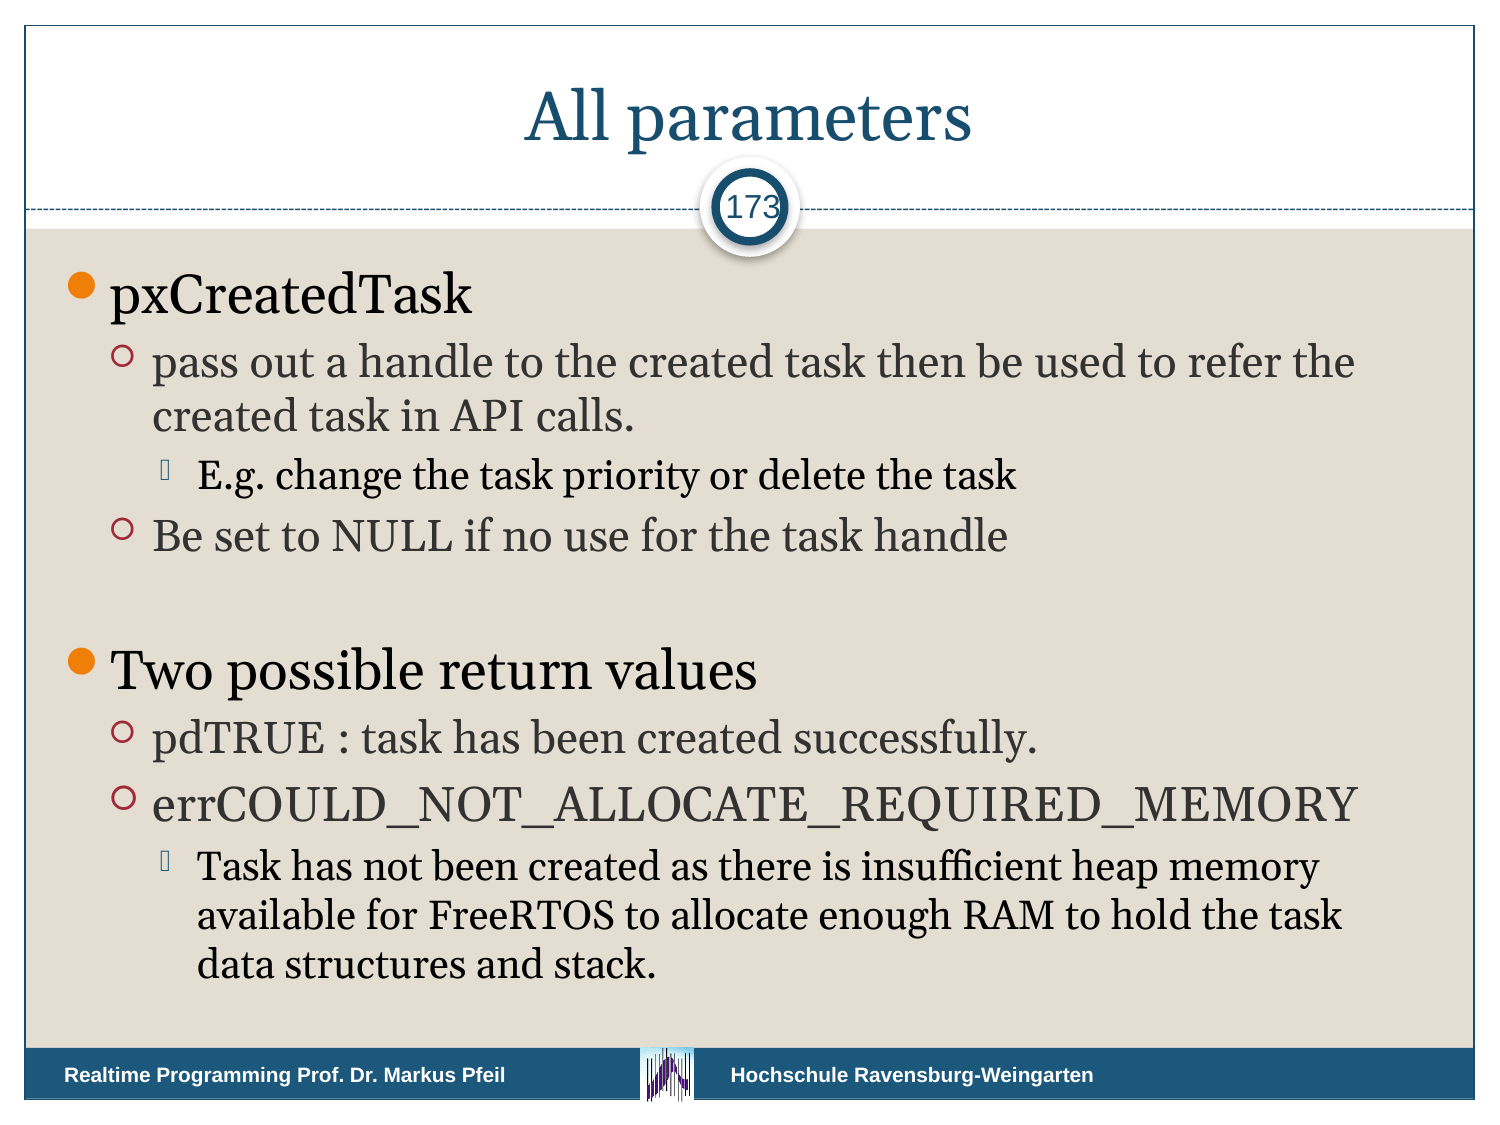

# All parameters
173
pxCreatedTask
pass out a handle to the created task then be used to refer the created task in API calls.
E.g. change the task priority or delete the task
Be set to NULL if no use for the task handle

Two possible return values
pdTRUE : task has been created successfully.
errCOULD_NOT_ALLOCATE_REQUIRED_MEMORY
Task has not been created as there is insufficient heap memory available for FreeRTOS to allocate enough RAM to hold the task data structures and stack.
Realtime Programming Prof. Dr. Markus Pfeil